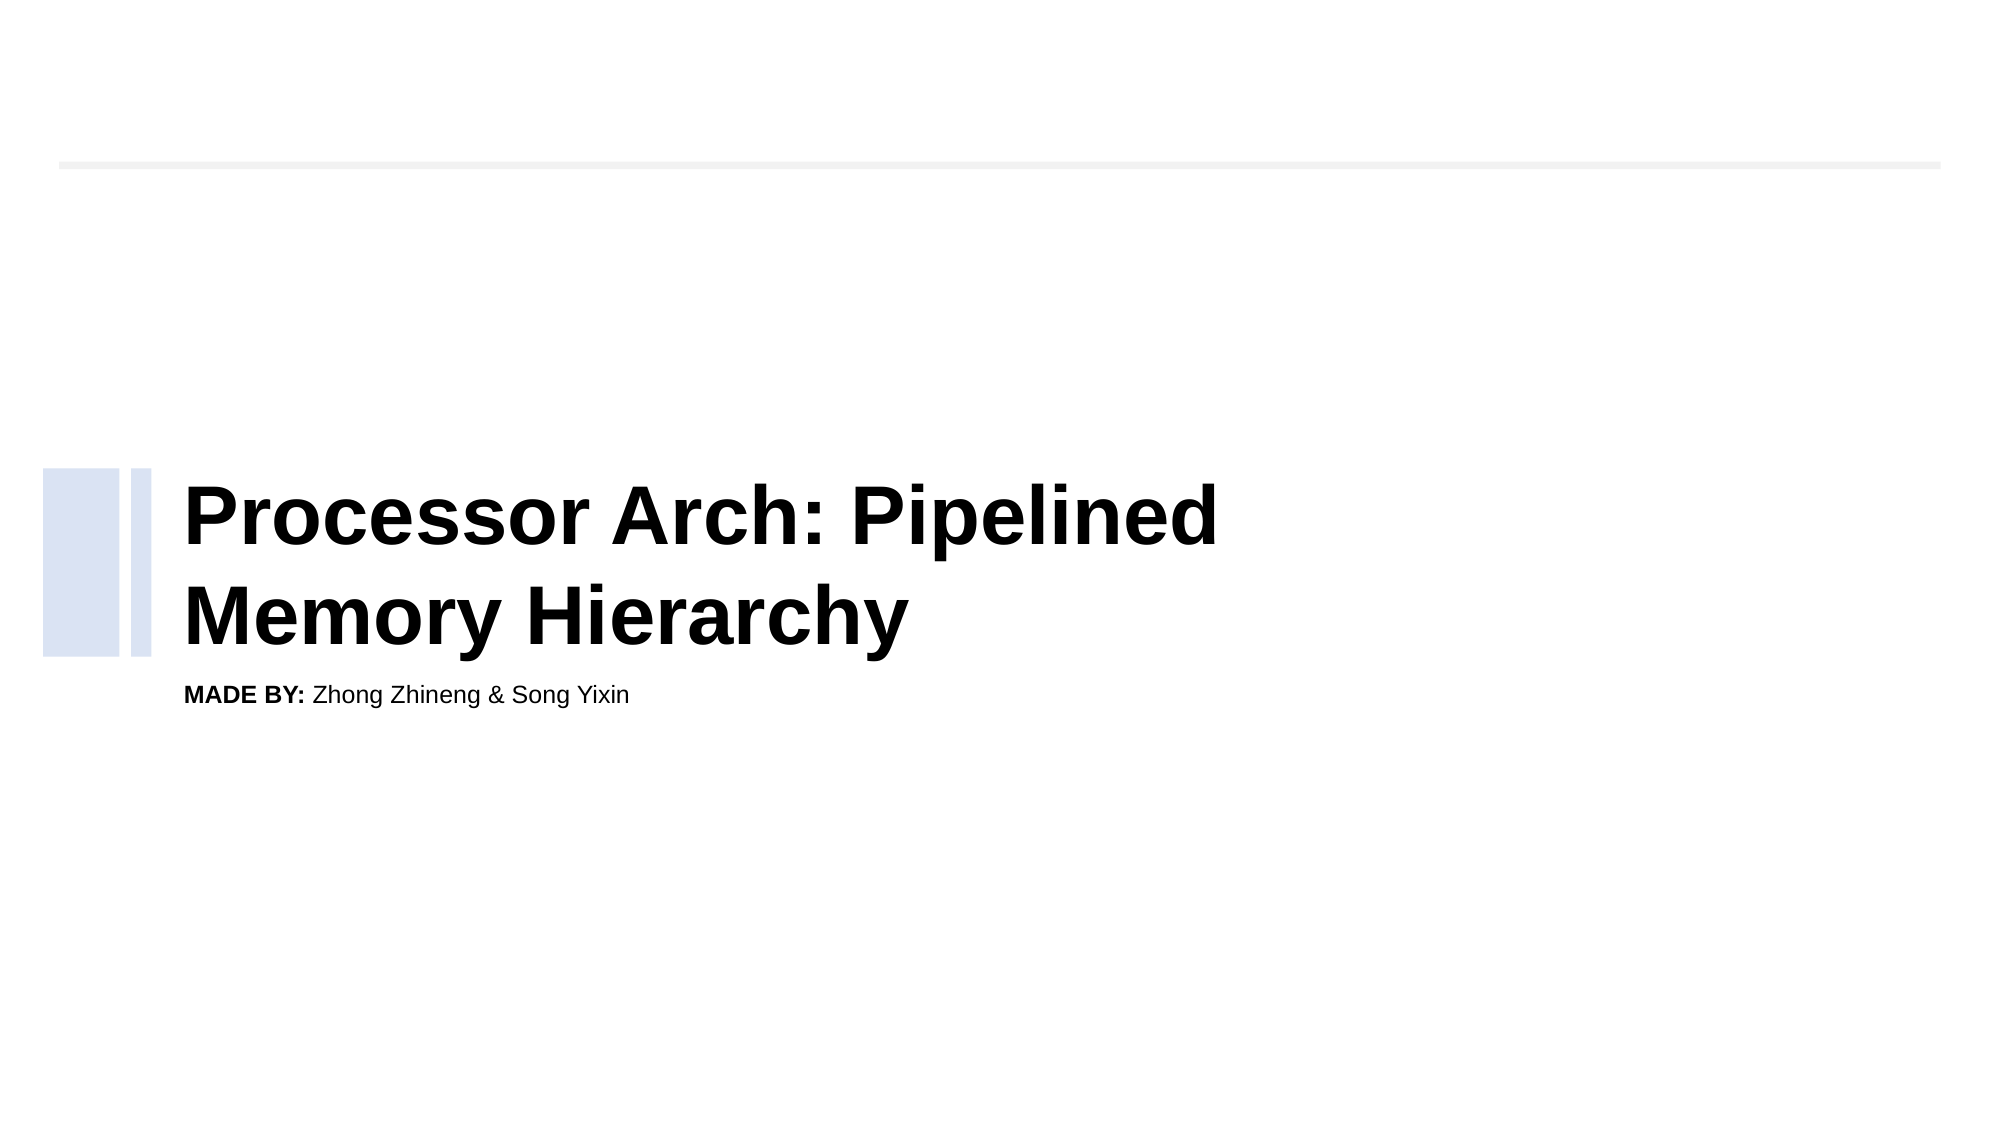

Processor Arch: Pipelined
Memory Hierarchy

MADE BY: Zhong Zhineng & Song Yixin